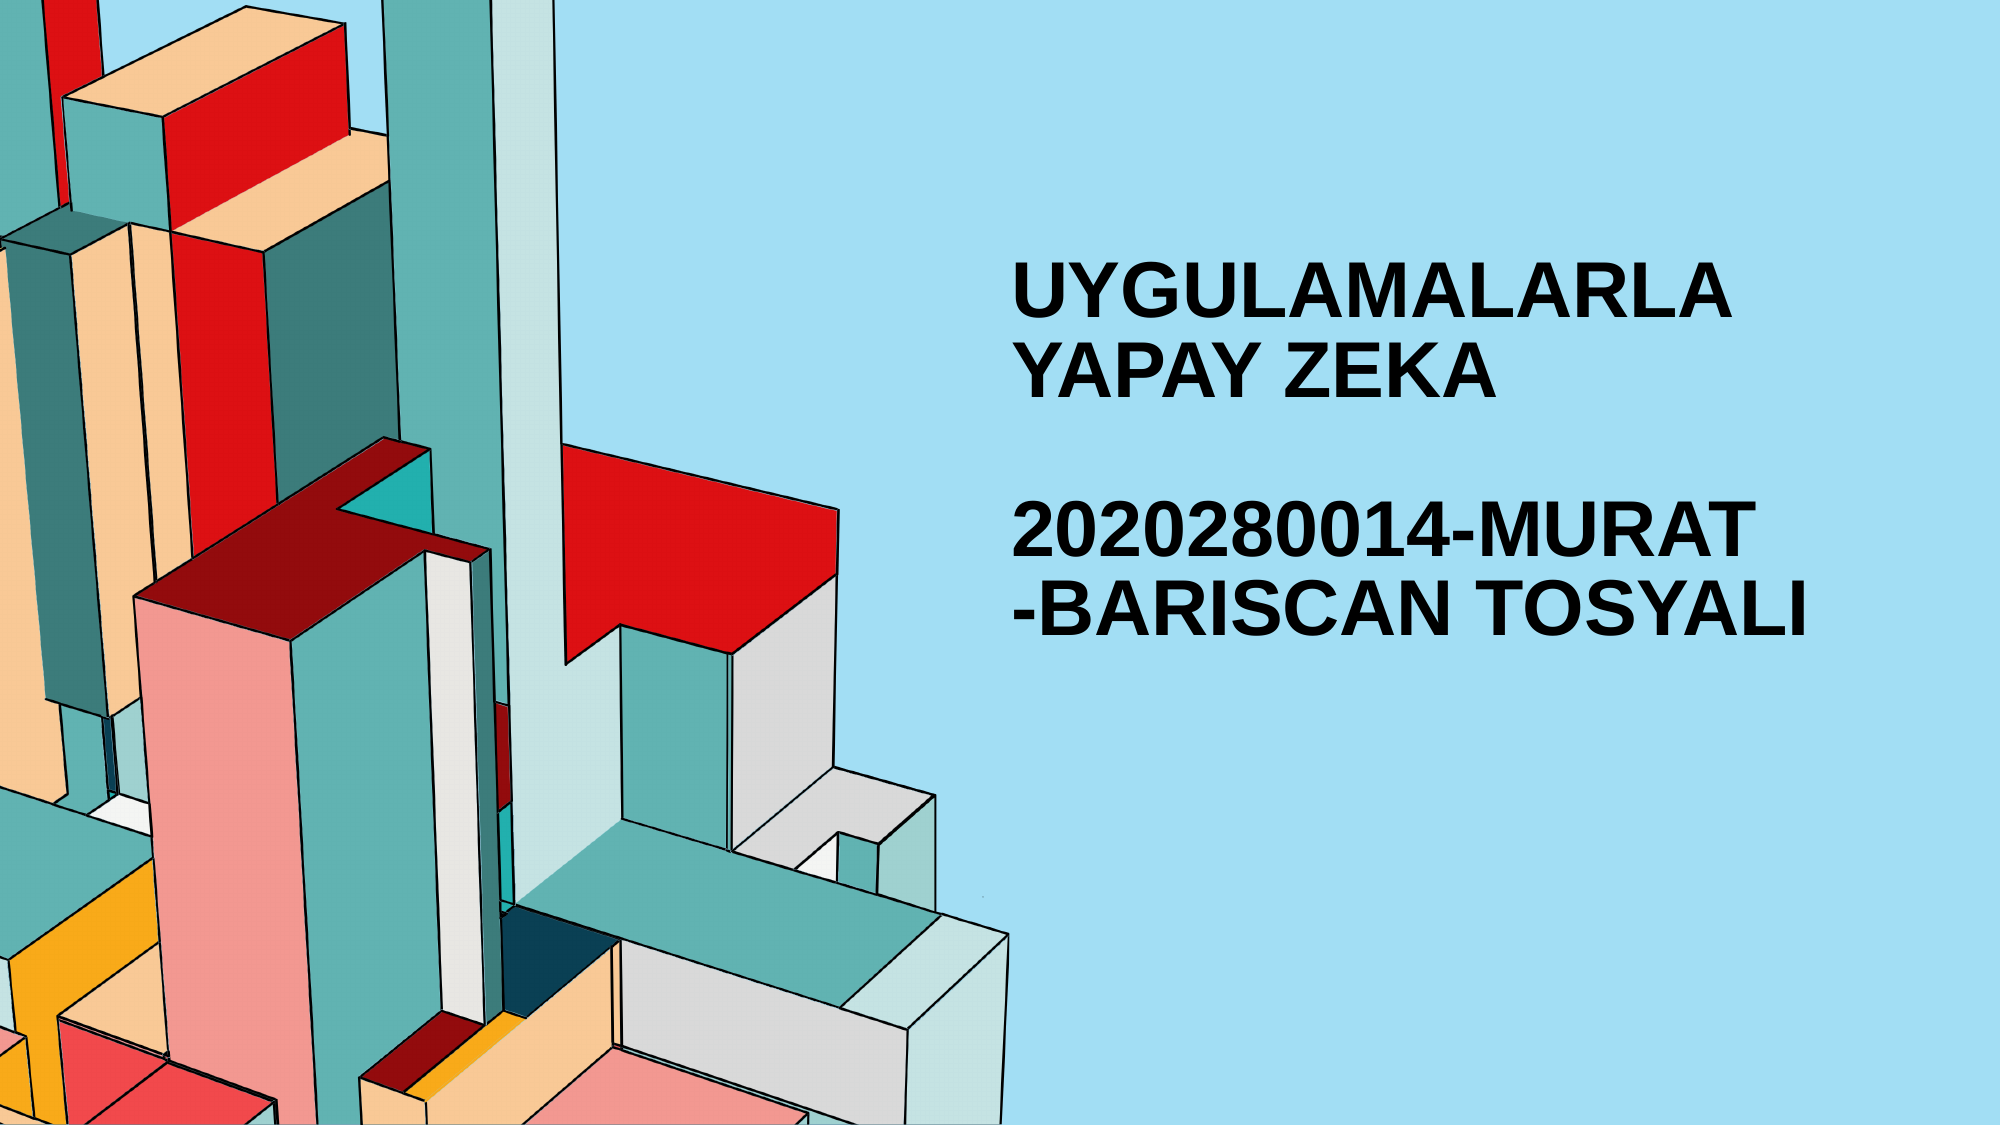

# uygulamalarla yapay zeka 2020280014-Murat -bariscan tosyali